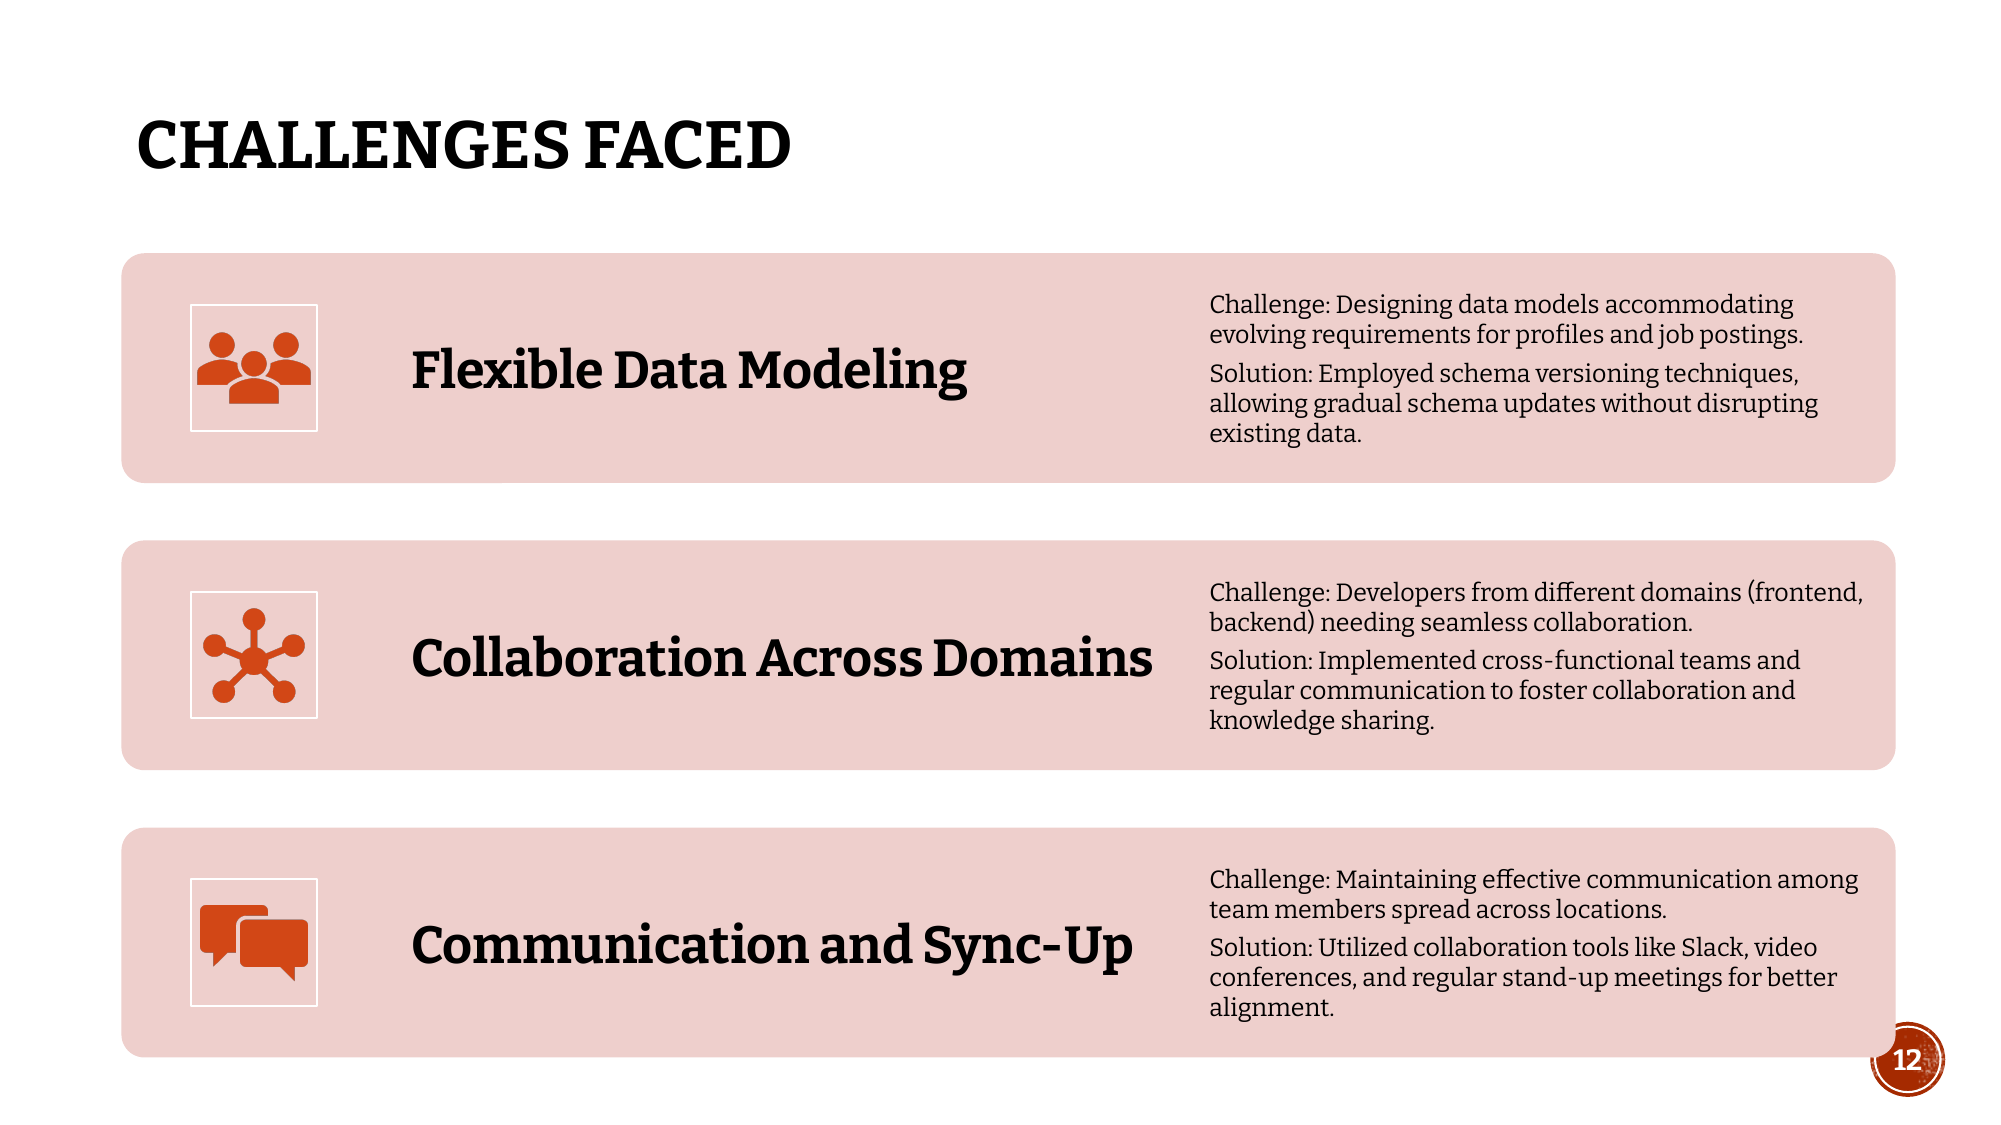

# Challenges Faced
Flexible Data Modeling
Challenge: Designing data models accommodating evolving requirements for profiles and job postings.
Solution: Employed schema versioning techniques, allowing gradual schema updates without disrupting existing data.
Collaboration Across Domains
Challenge: Developers from different domains (frontend, backend) needing seamless collaboration.
Solution: Implemented cross-functional teams and regular communication to foster collaboration and knowledge sharing.
Communication and Sync-Up
Challenge: Maintaining effective communication among team members spread across locations.
Solution: Utilized collaboration tools like Slack, video conferences, and regular stand-up meetings for better alignment.
12